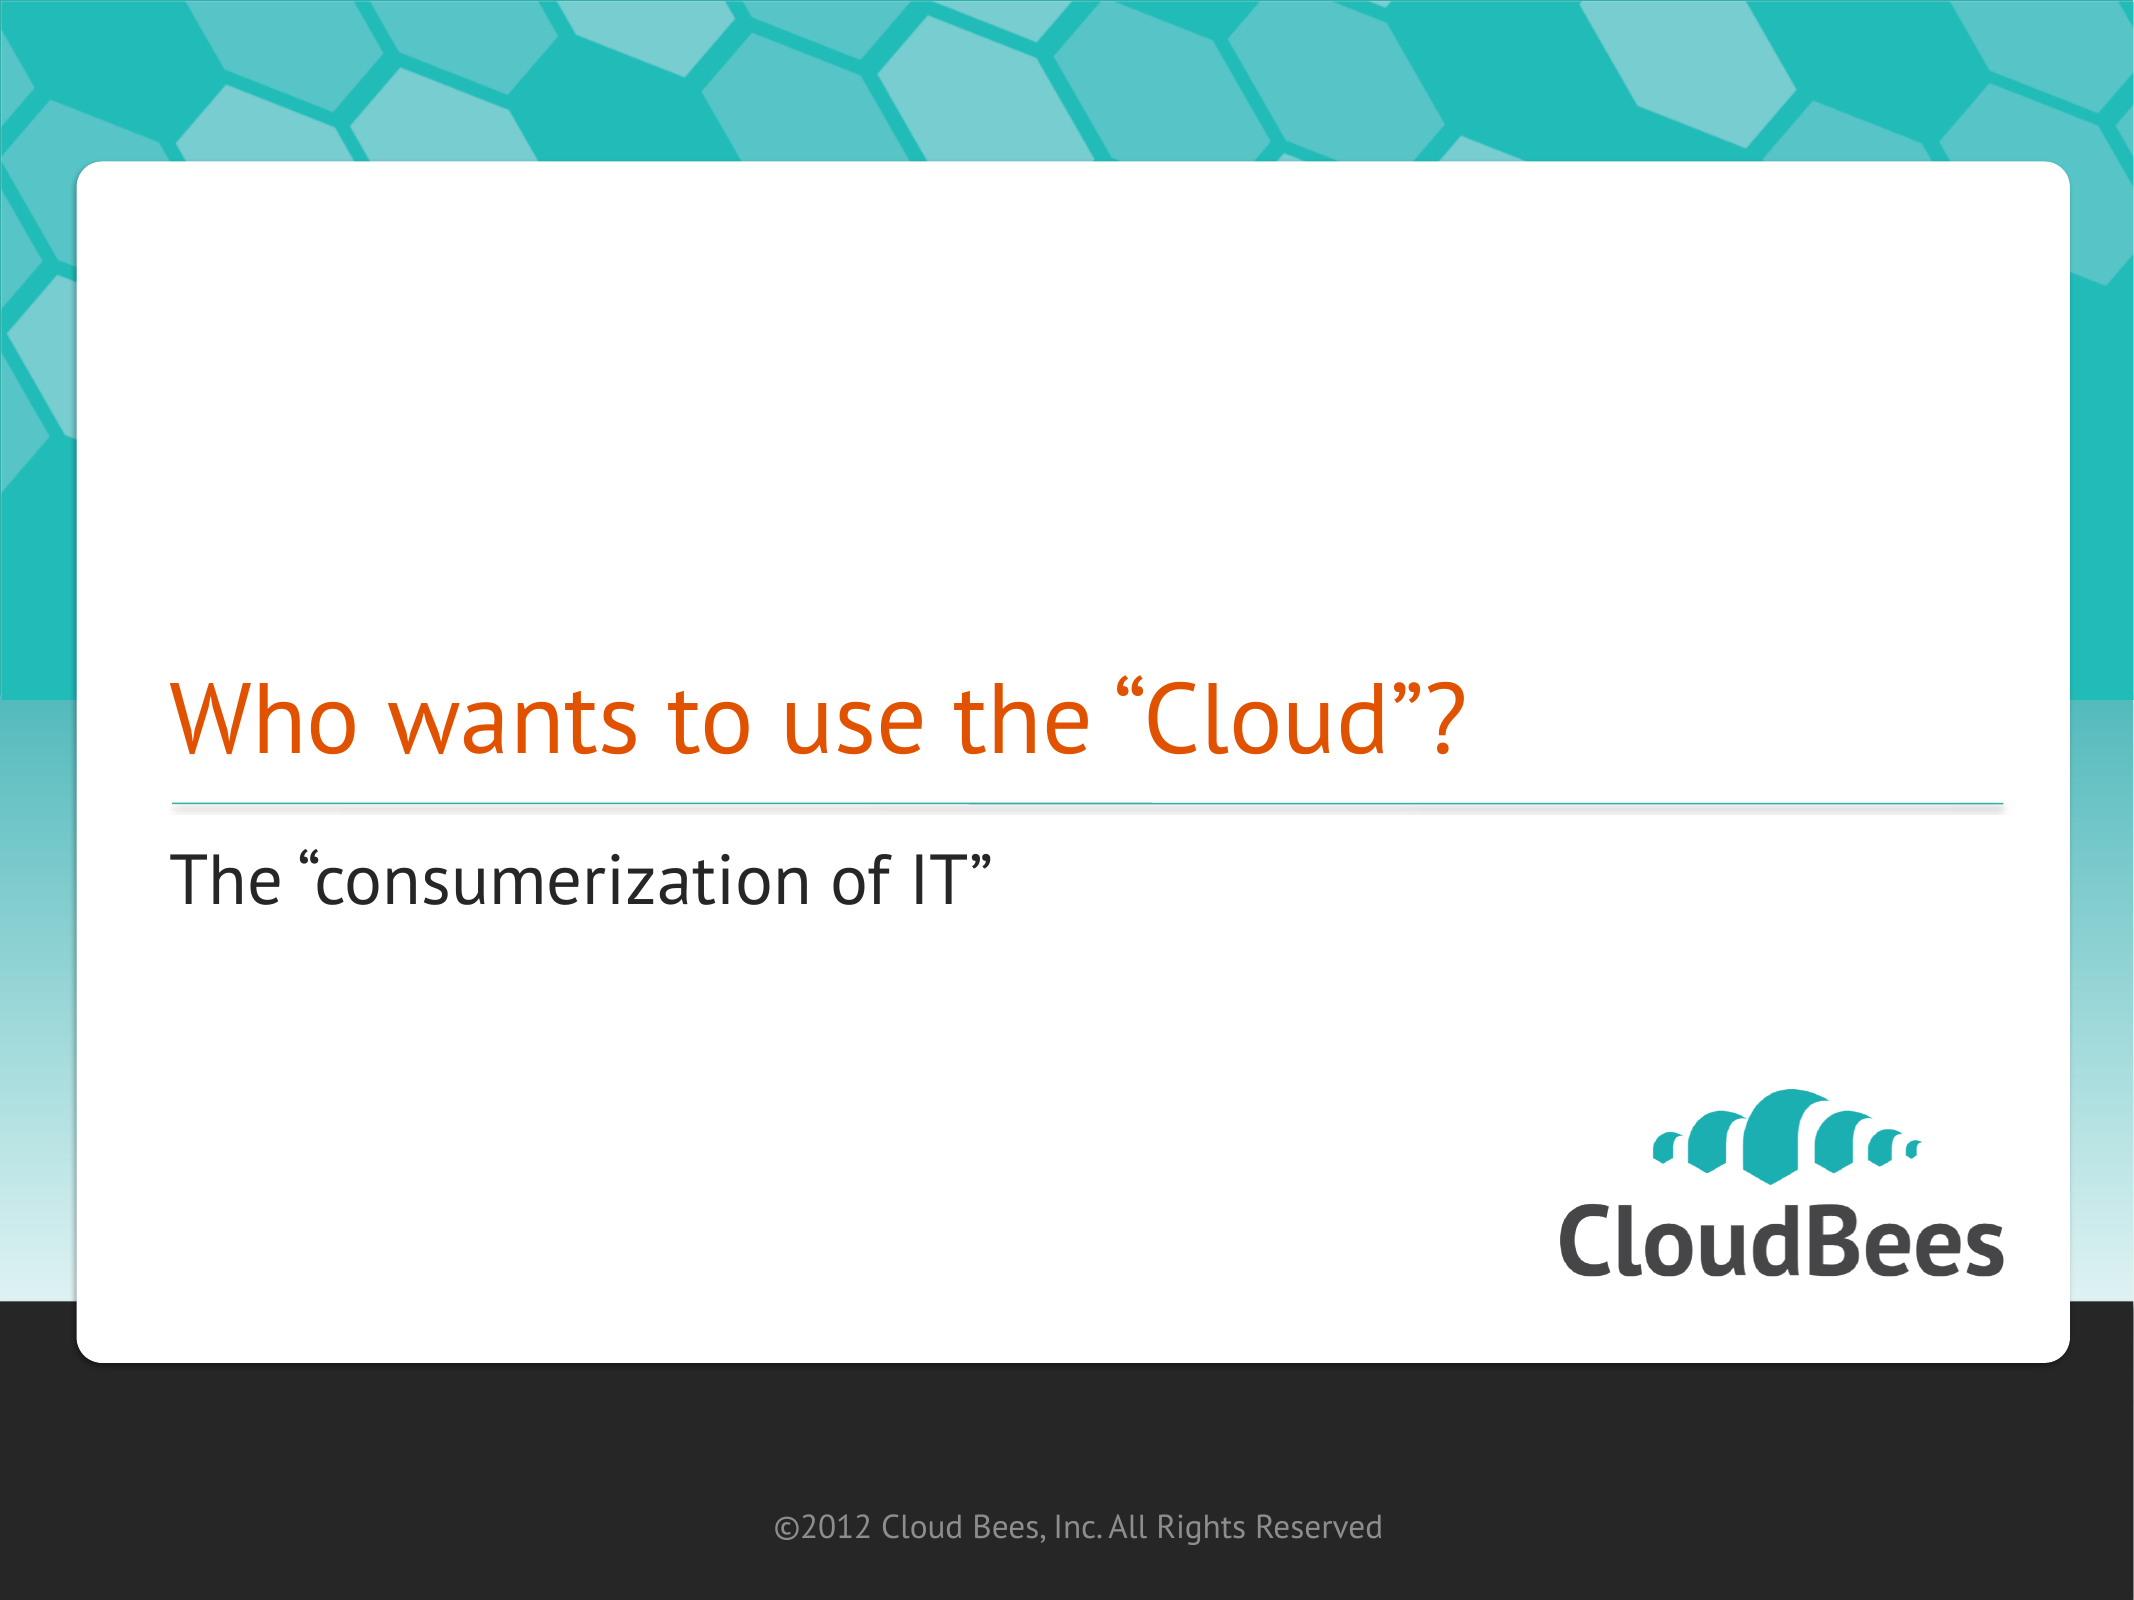

# Who wants to use the “Cloud”?
The “consumerization of IT”
©2012 Cloud Bees, Inc. All Rights Reserved